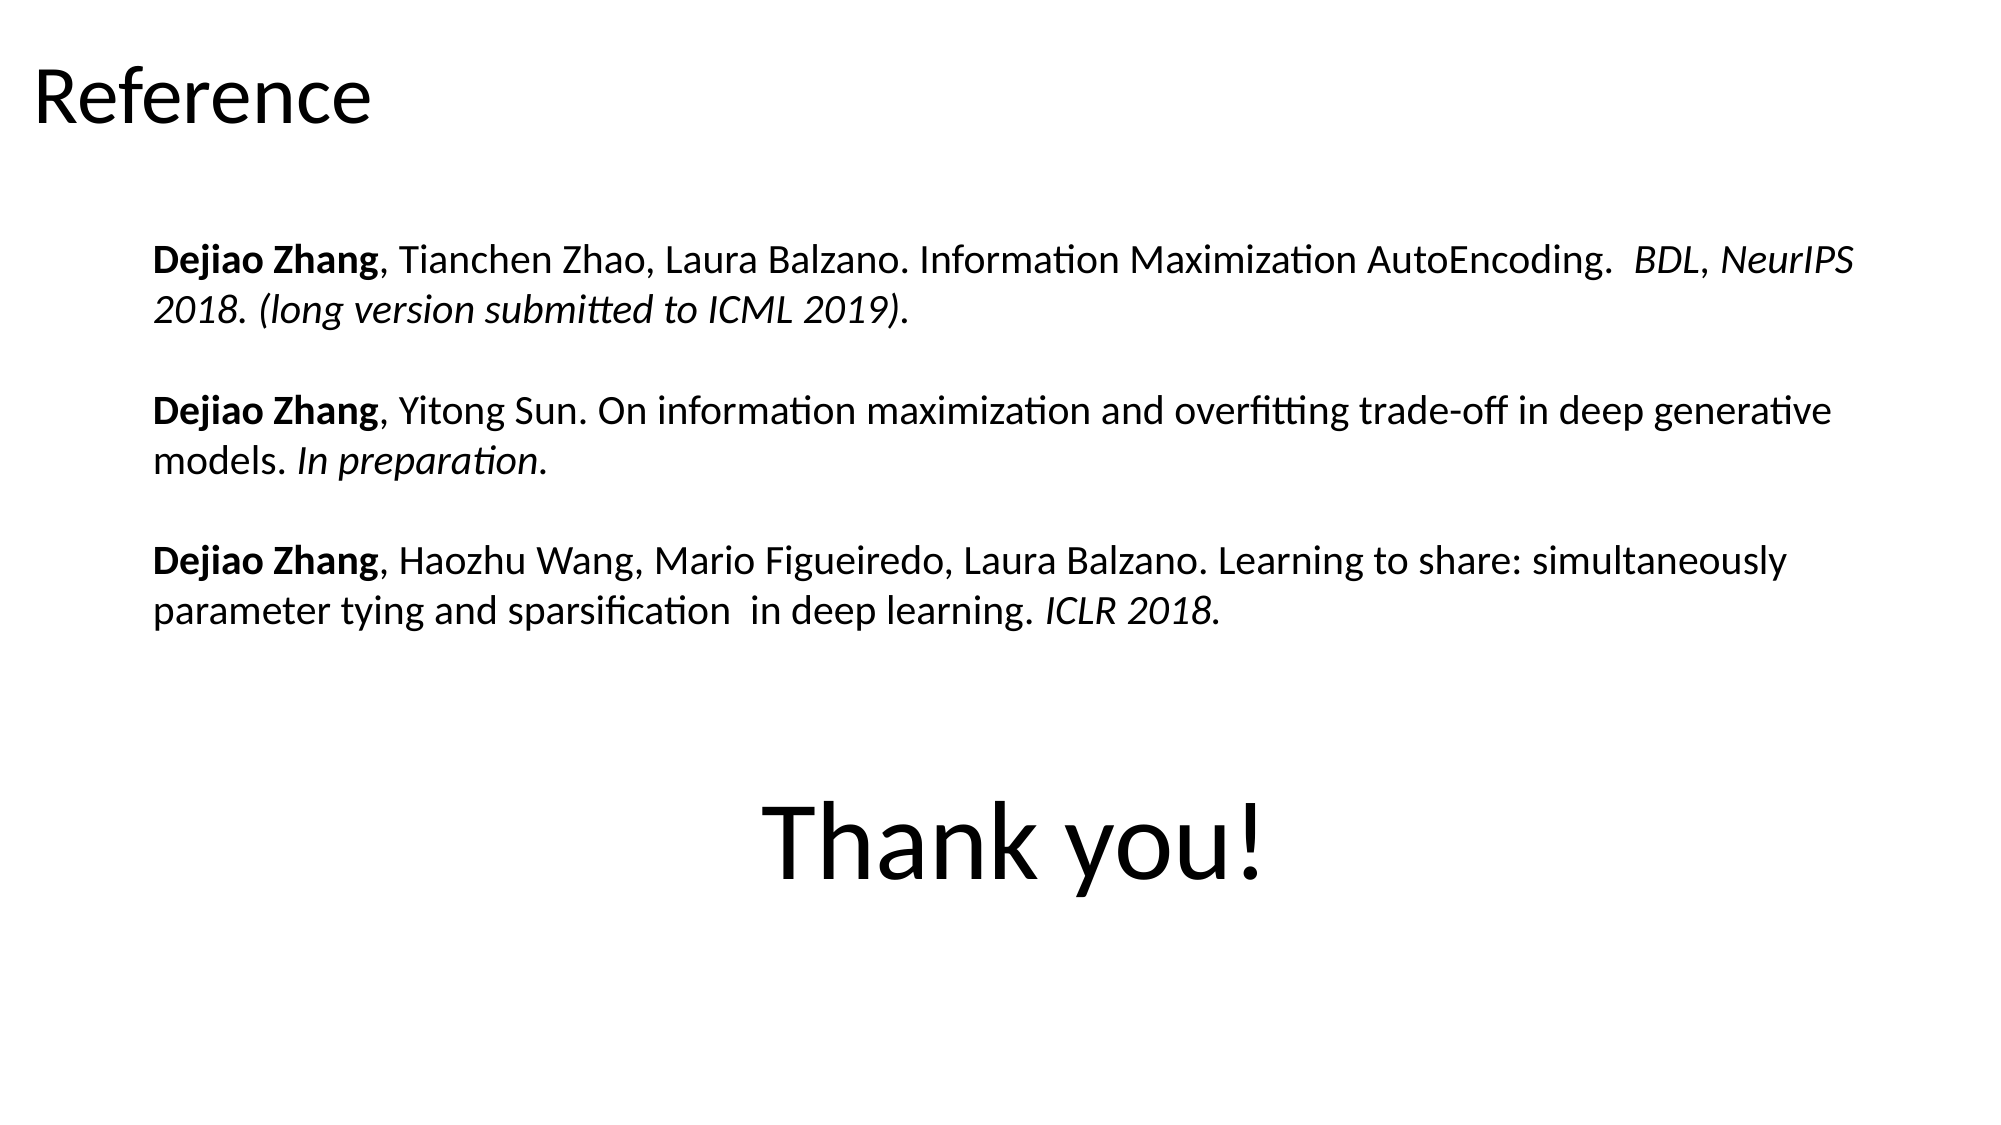

# Reference
Dejiao Zhang, Tianchen Zhao, Laura Balzano. Information Maximization AutoEncoding.  BDL, NeurIPS 2018. (long version submitted to ICML 2019).

Dejiao Zhang, Yitong Sun. On information maximization and overfitting trade-off in deep generative models. In preparation.

Dejiao Zhang, Haozhu Wang, Mario Figueiredo, Laura Balzano. Learning to share: simultaneously parameter tying and sparsification  in deep learning. ICLR 2018.
Thank you!